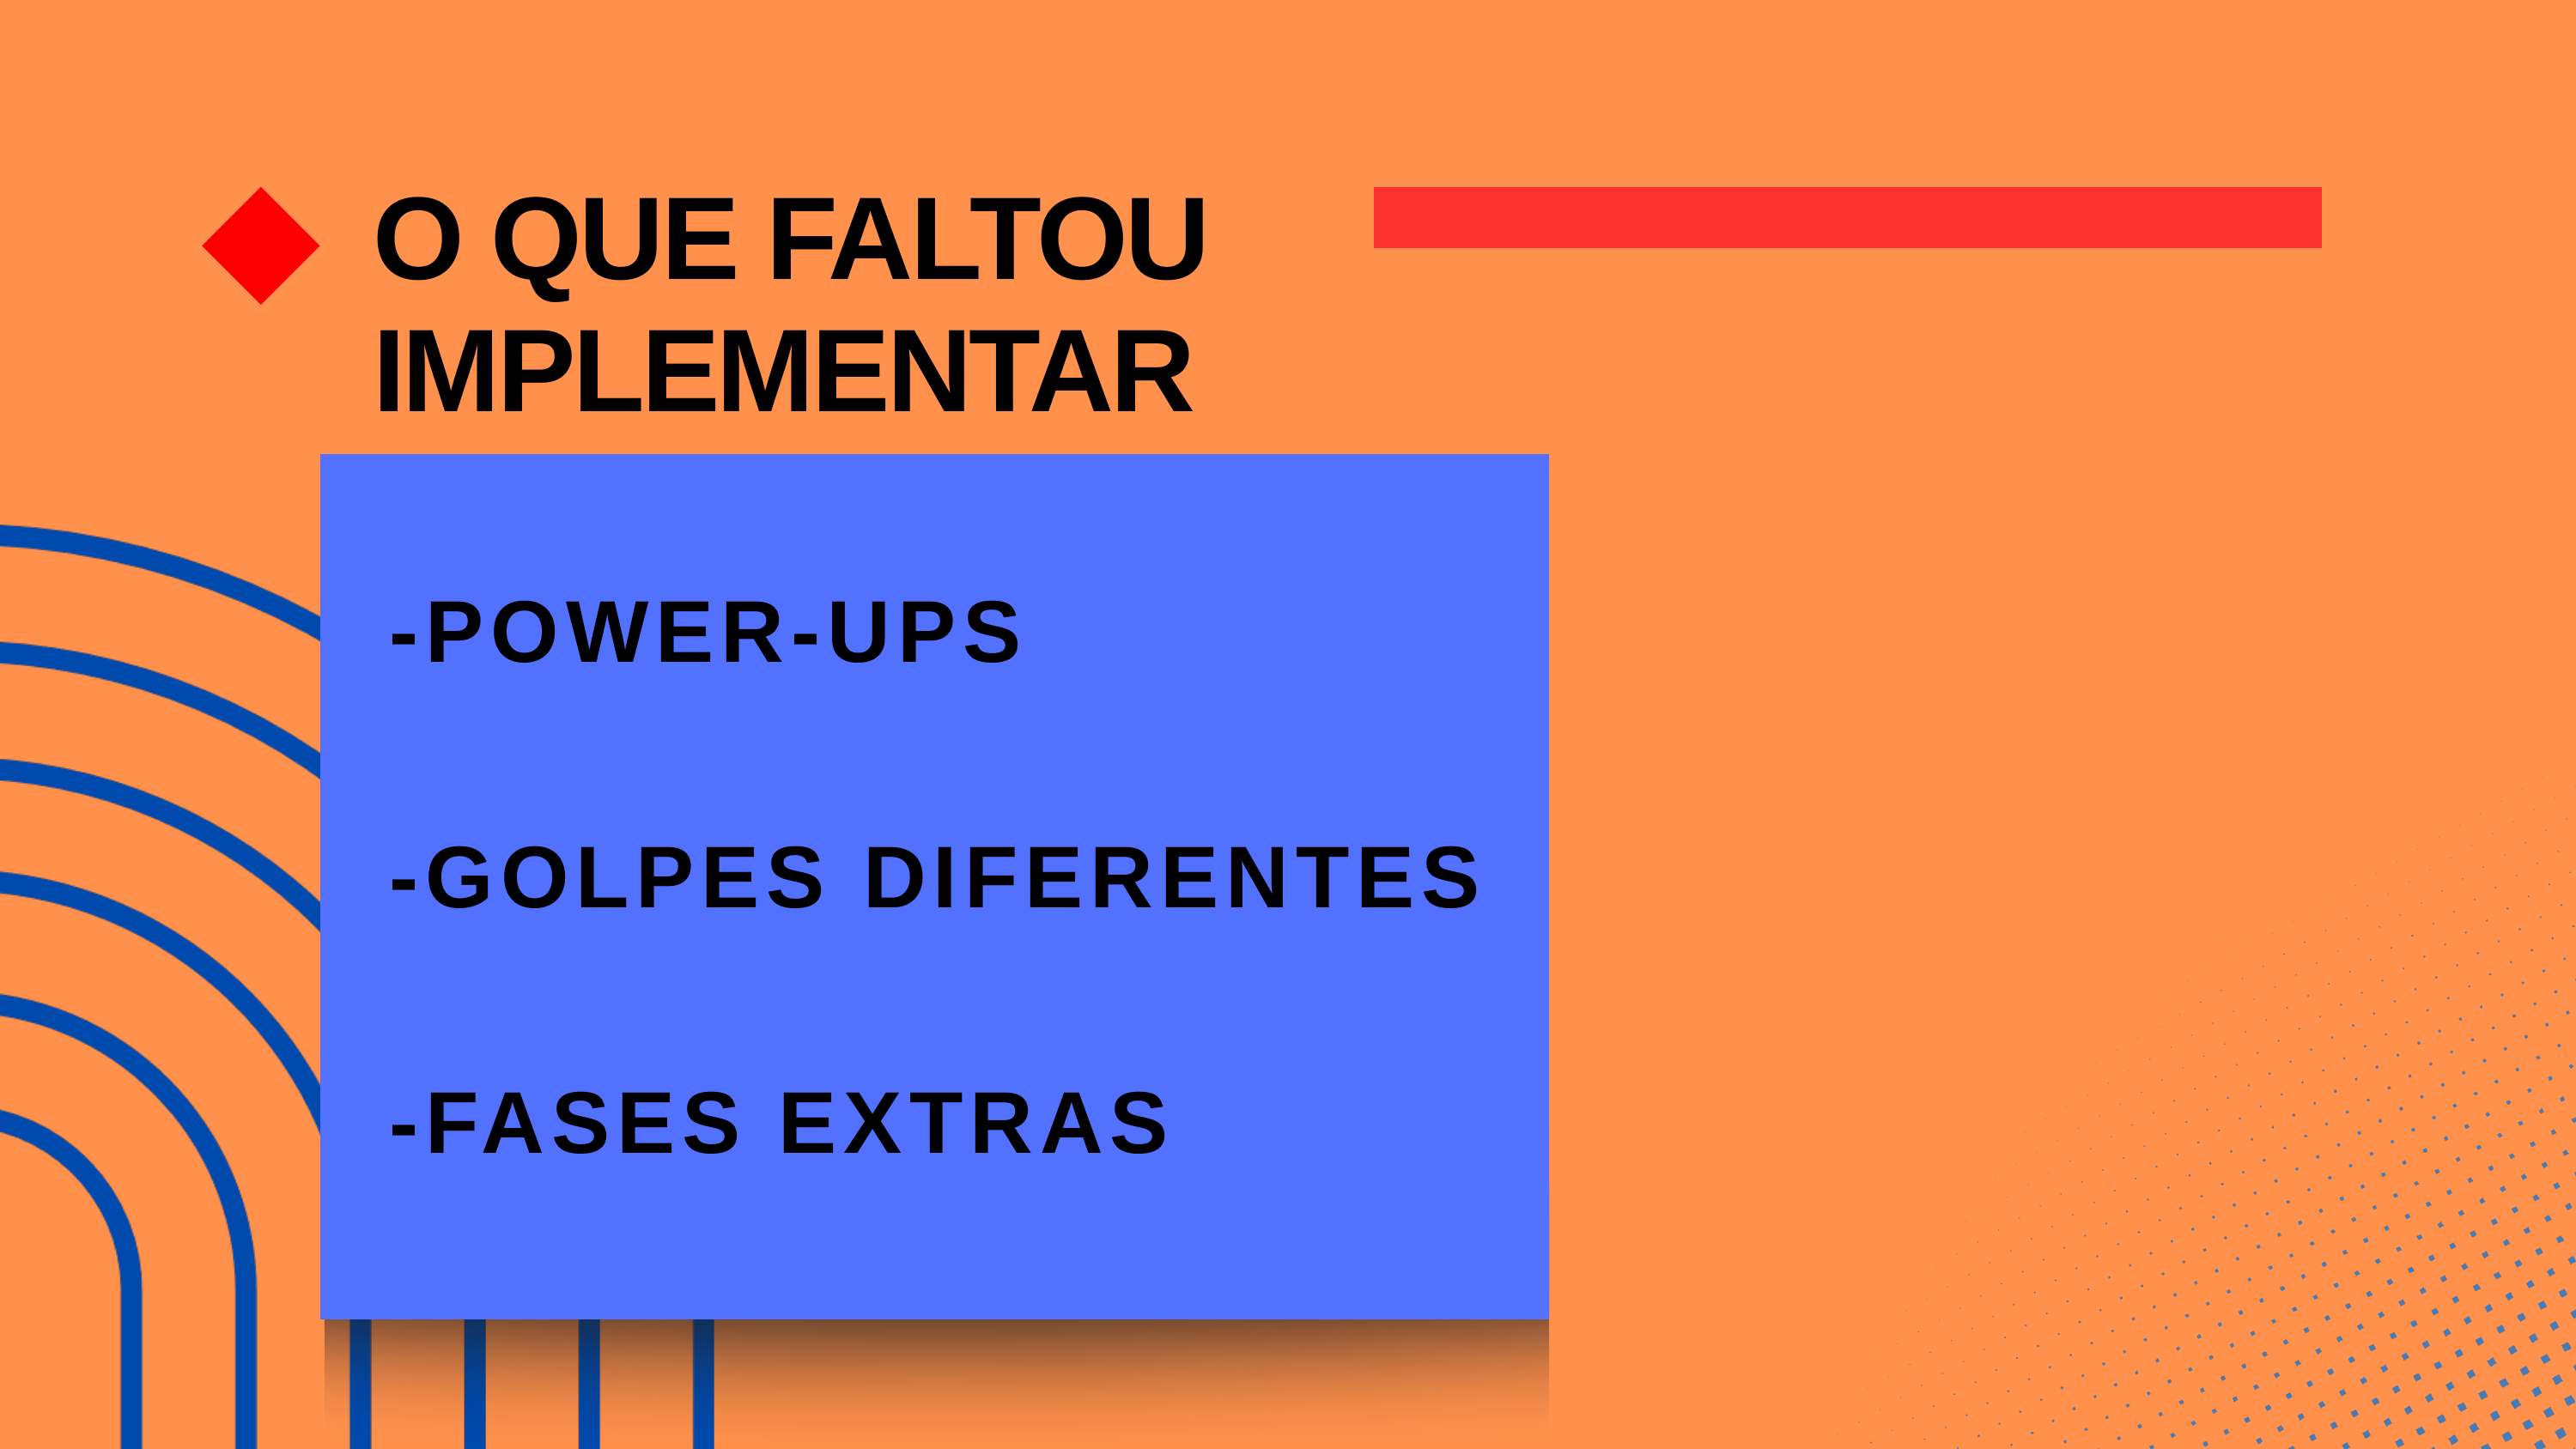

O QUE FALTOU IMPLEMENTAR

  -POWER-UPS

  -GOLPES DIFERENTES

  -FASES EXTRAS